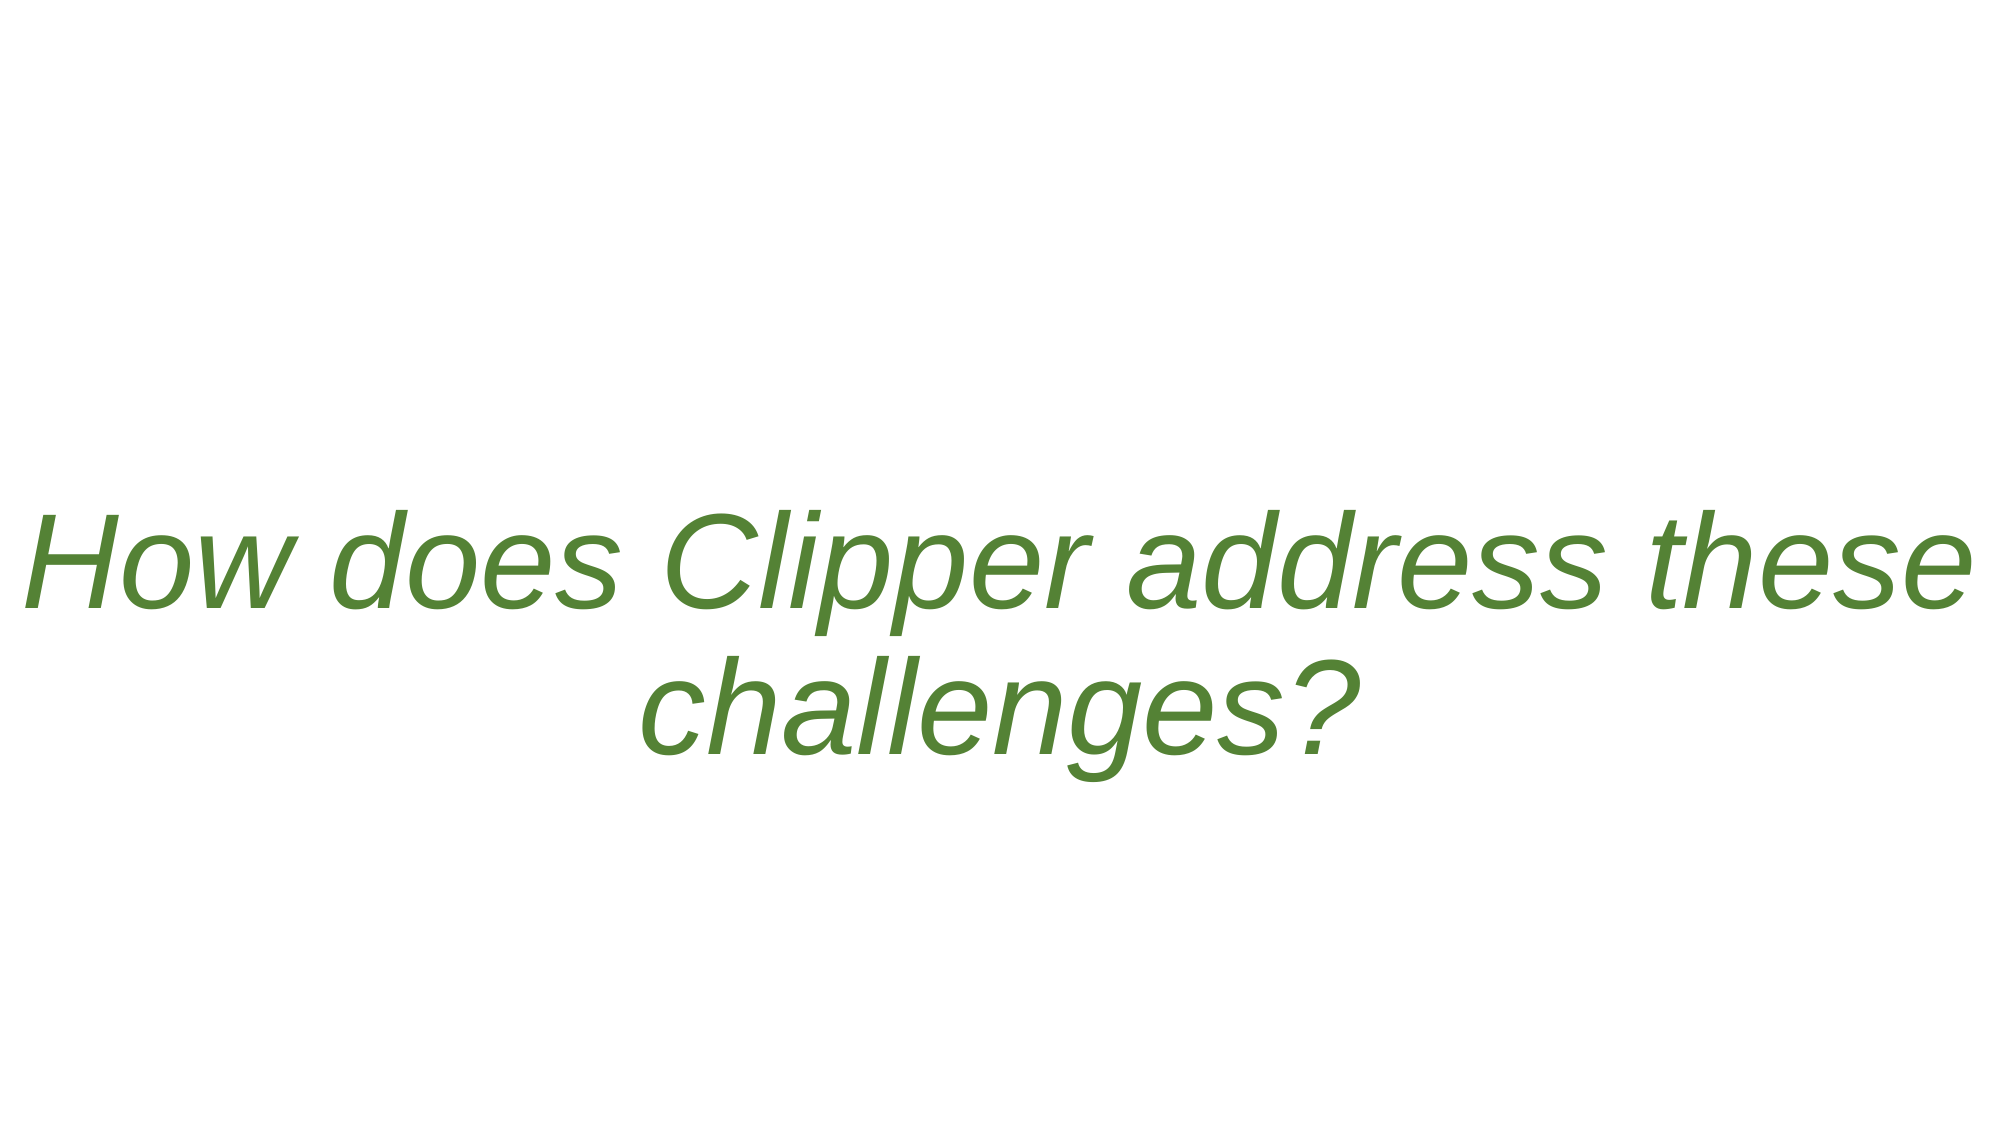

# How does Clipper address these challenges?